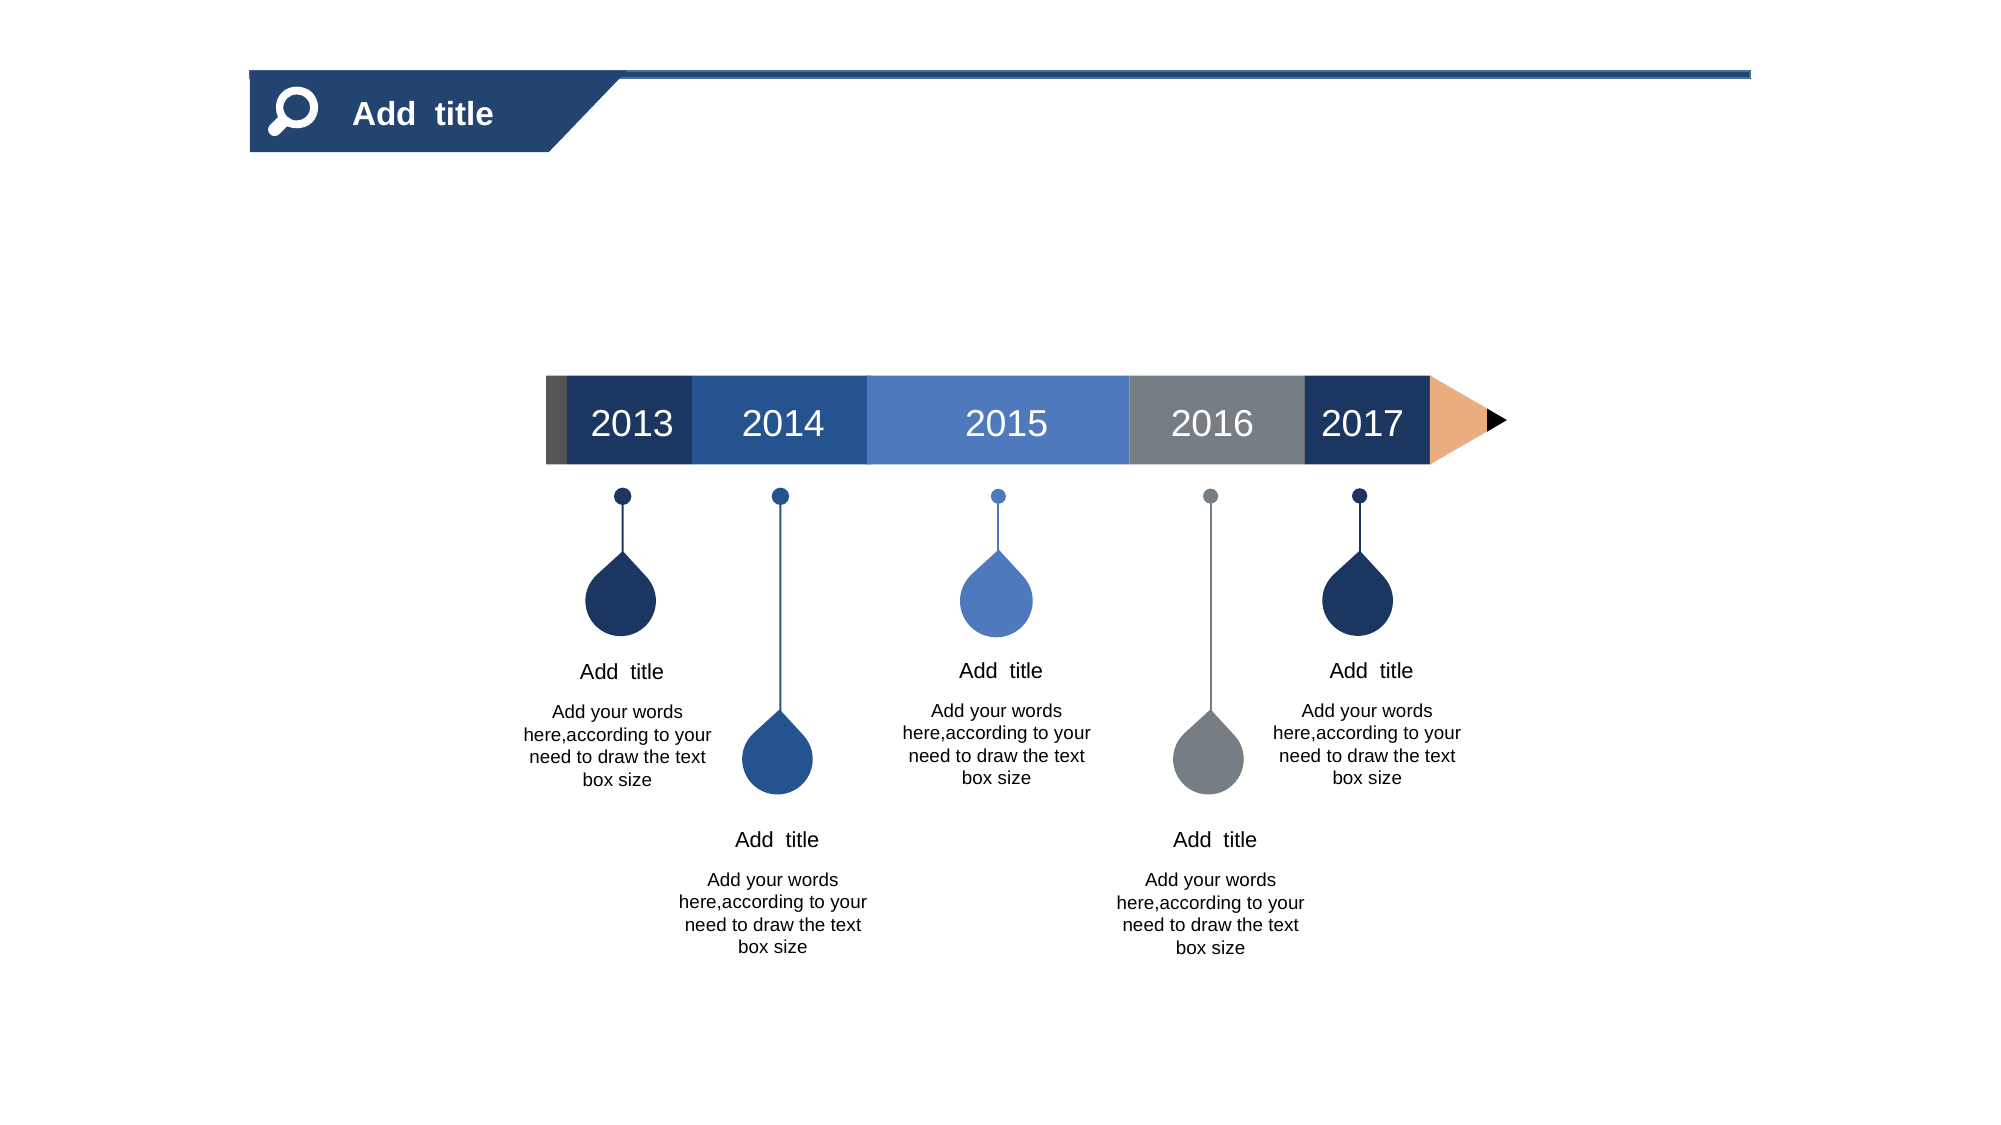

Add  title

2013
2014
2015
2016
2017

Add  title
Add  title
Add  title
Add your words here,according to your need to draw the text box size
Add your words here,according to your need to draw the text box size
Add your words here,according to your need to draw the text box size

Add  title
Add  title
Add your words here,according to your need to draw the text box size
Add your words here,according to your need to draw the text box size